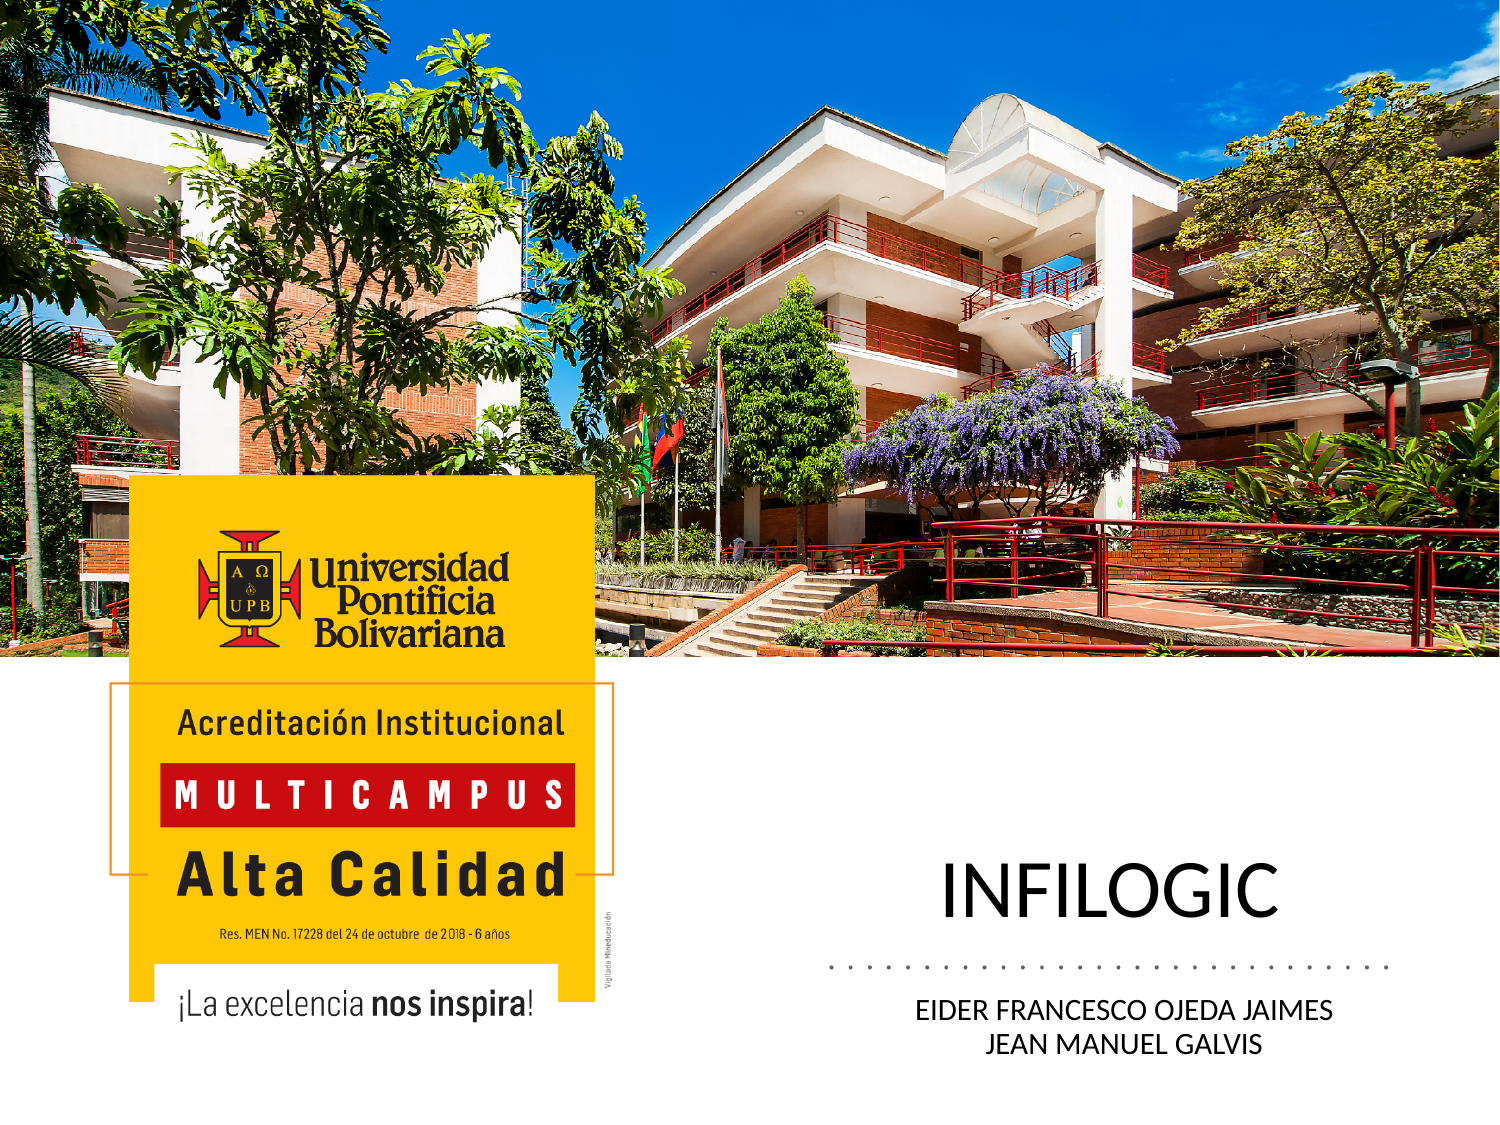

# INFILOGIC
EIDER FRANCESCO OJEDA JAIMES
JEAN MANUEL GALVIS